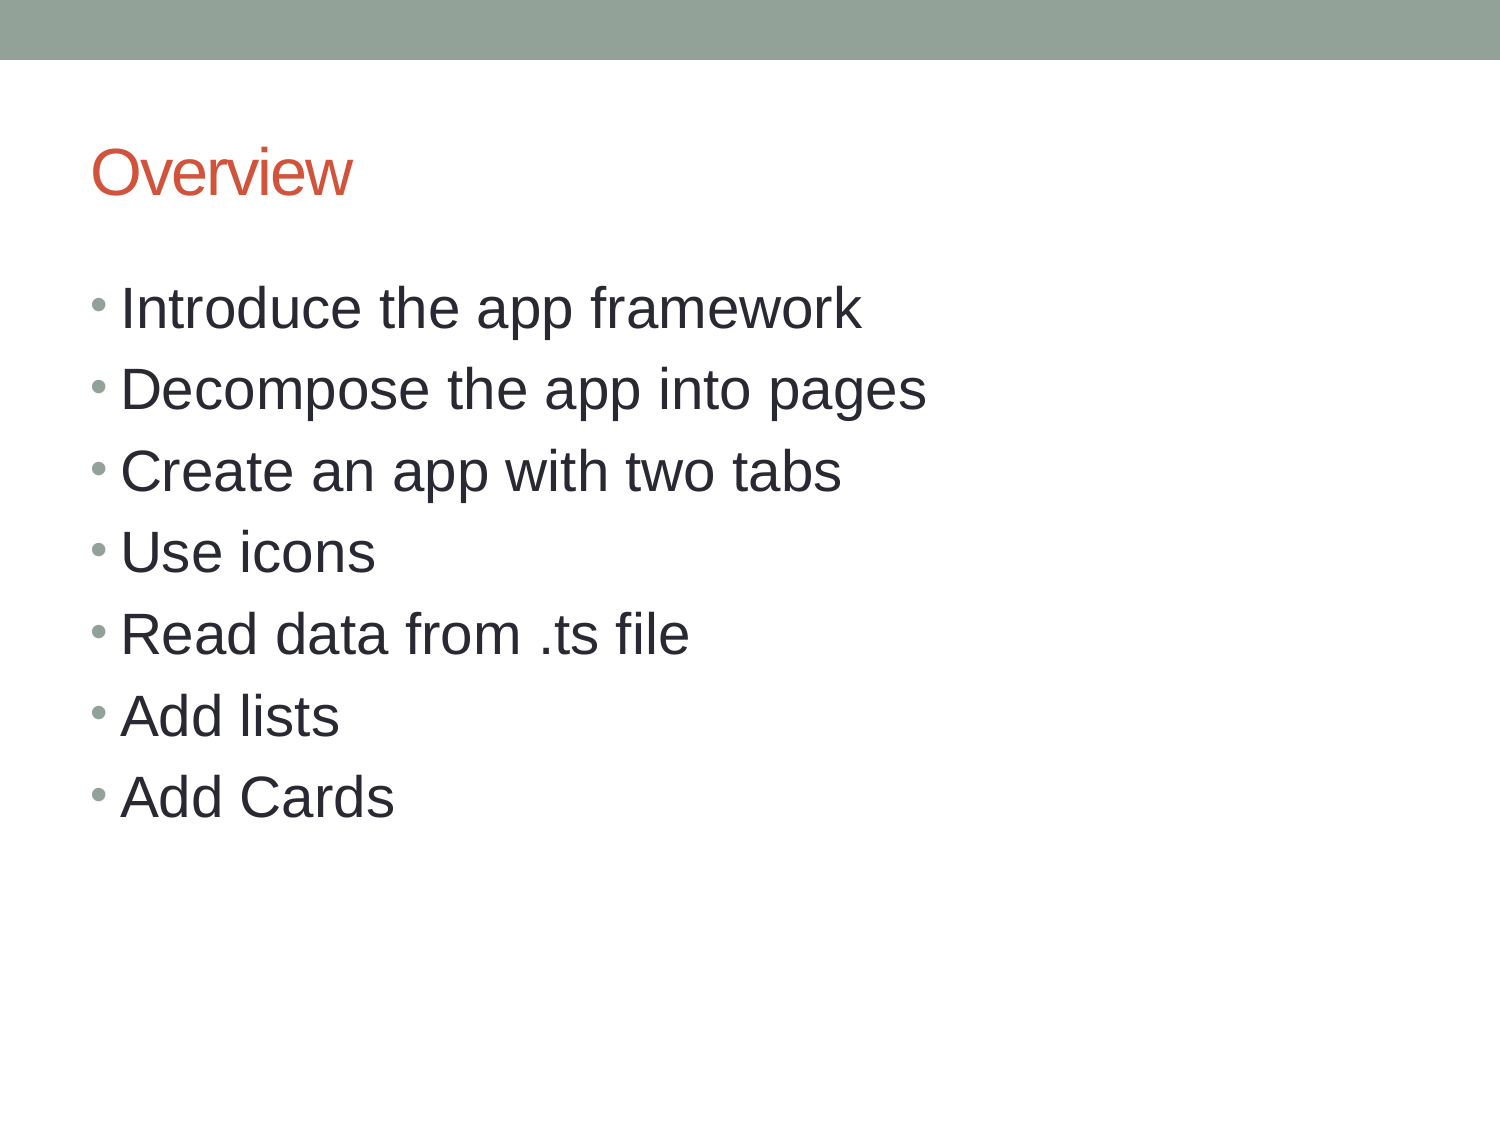

# Overview
Introduce the app framework
Decompose the app into pages
Create an app with two tabs
Use icons
Read data from .ts file
Add lists
Add Cards